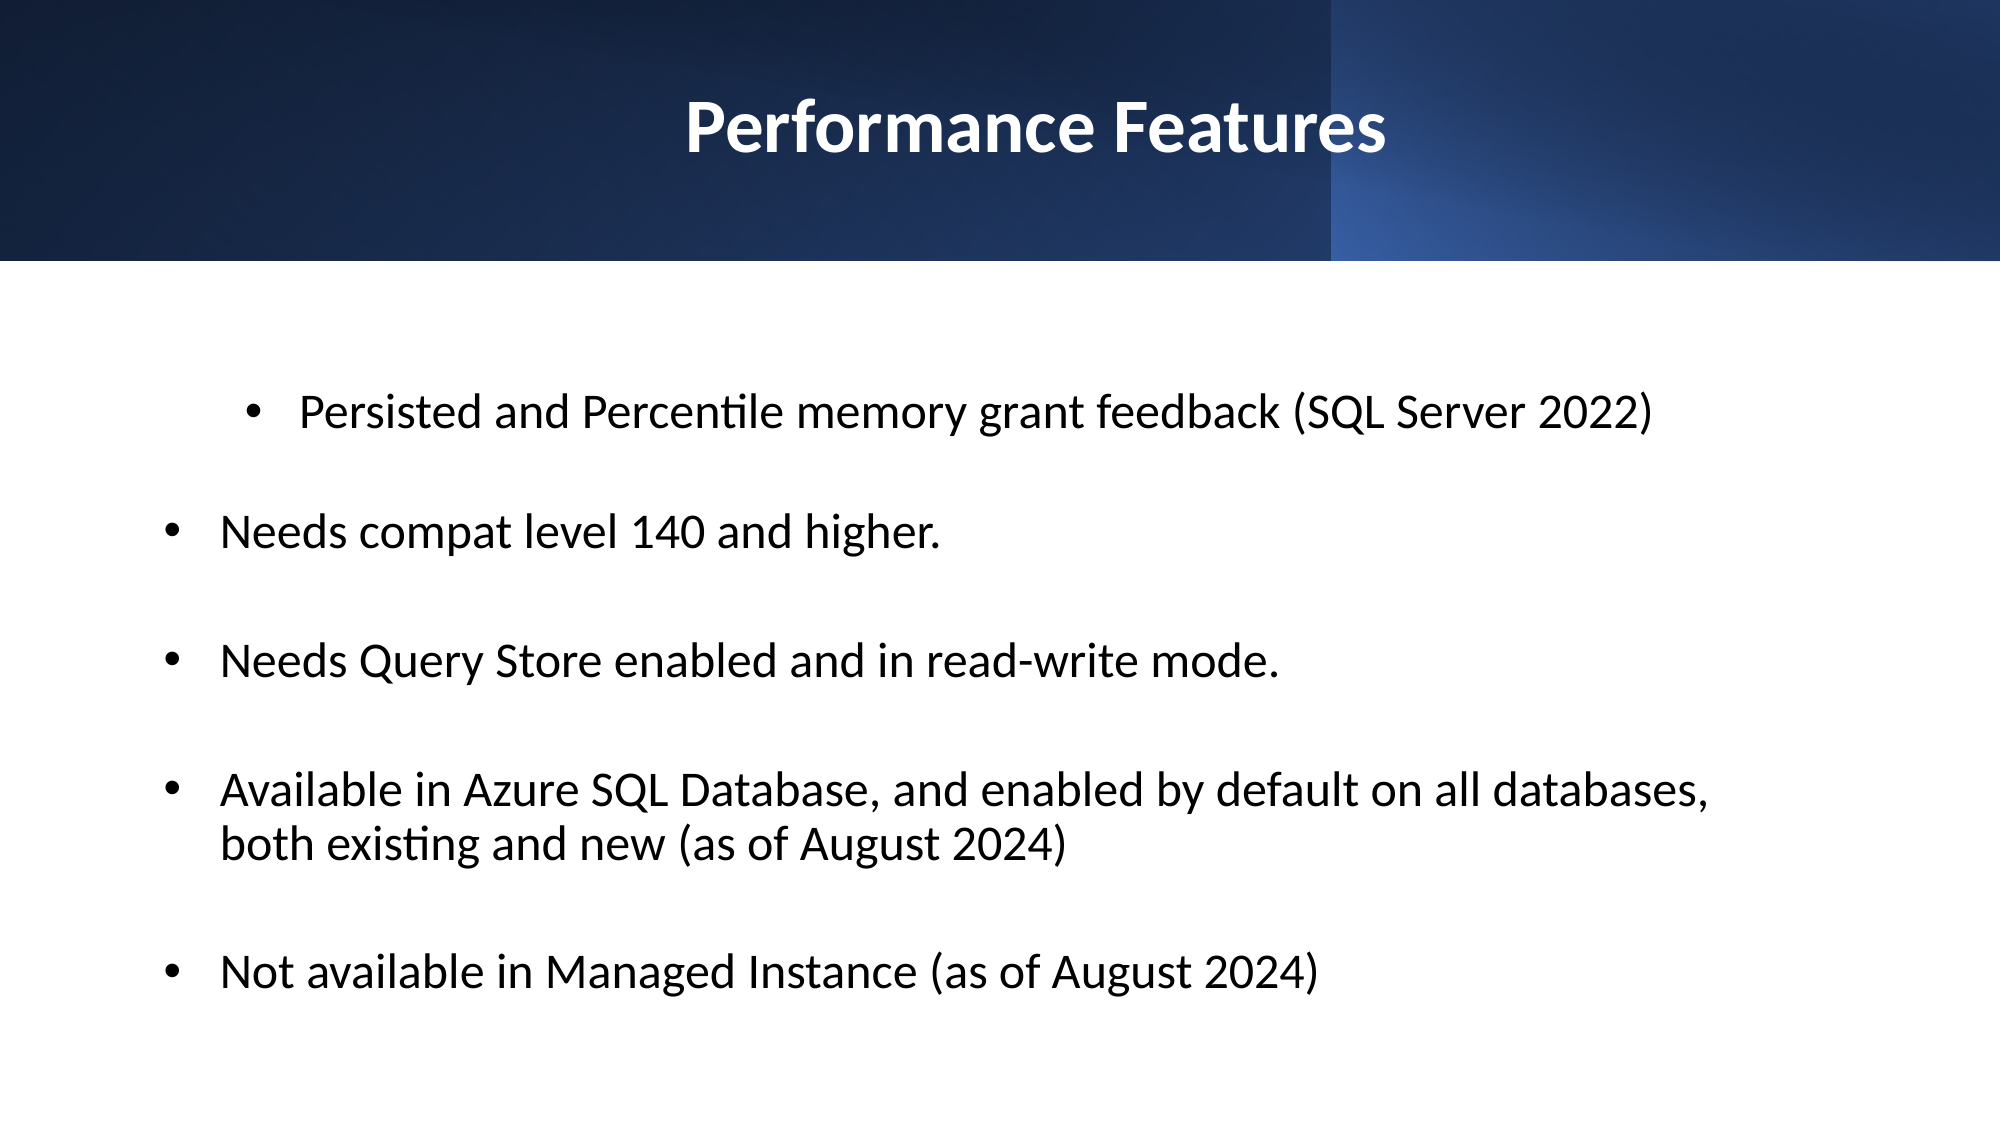

# Performance Features
Persisted and Percentile memory grant feedback (SQL Server 2022)

Needs compat level 140 and higher.

Needs Query Store enabled and in read-write mode.

Available in Azure SQL Database, and enabled by default on all databases, both existing and new (as of August 2024)

Not available in Managed Instance (as of August 2024)